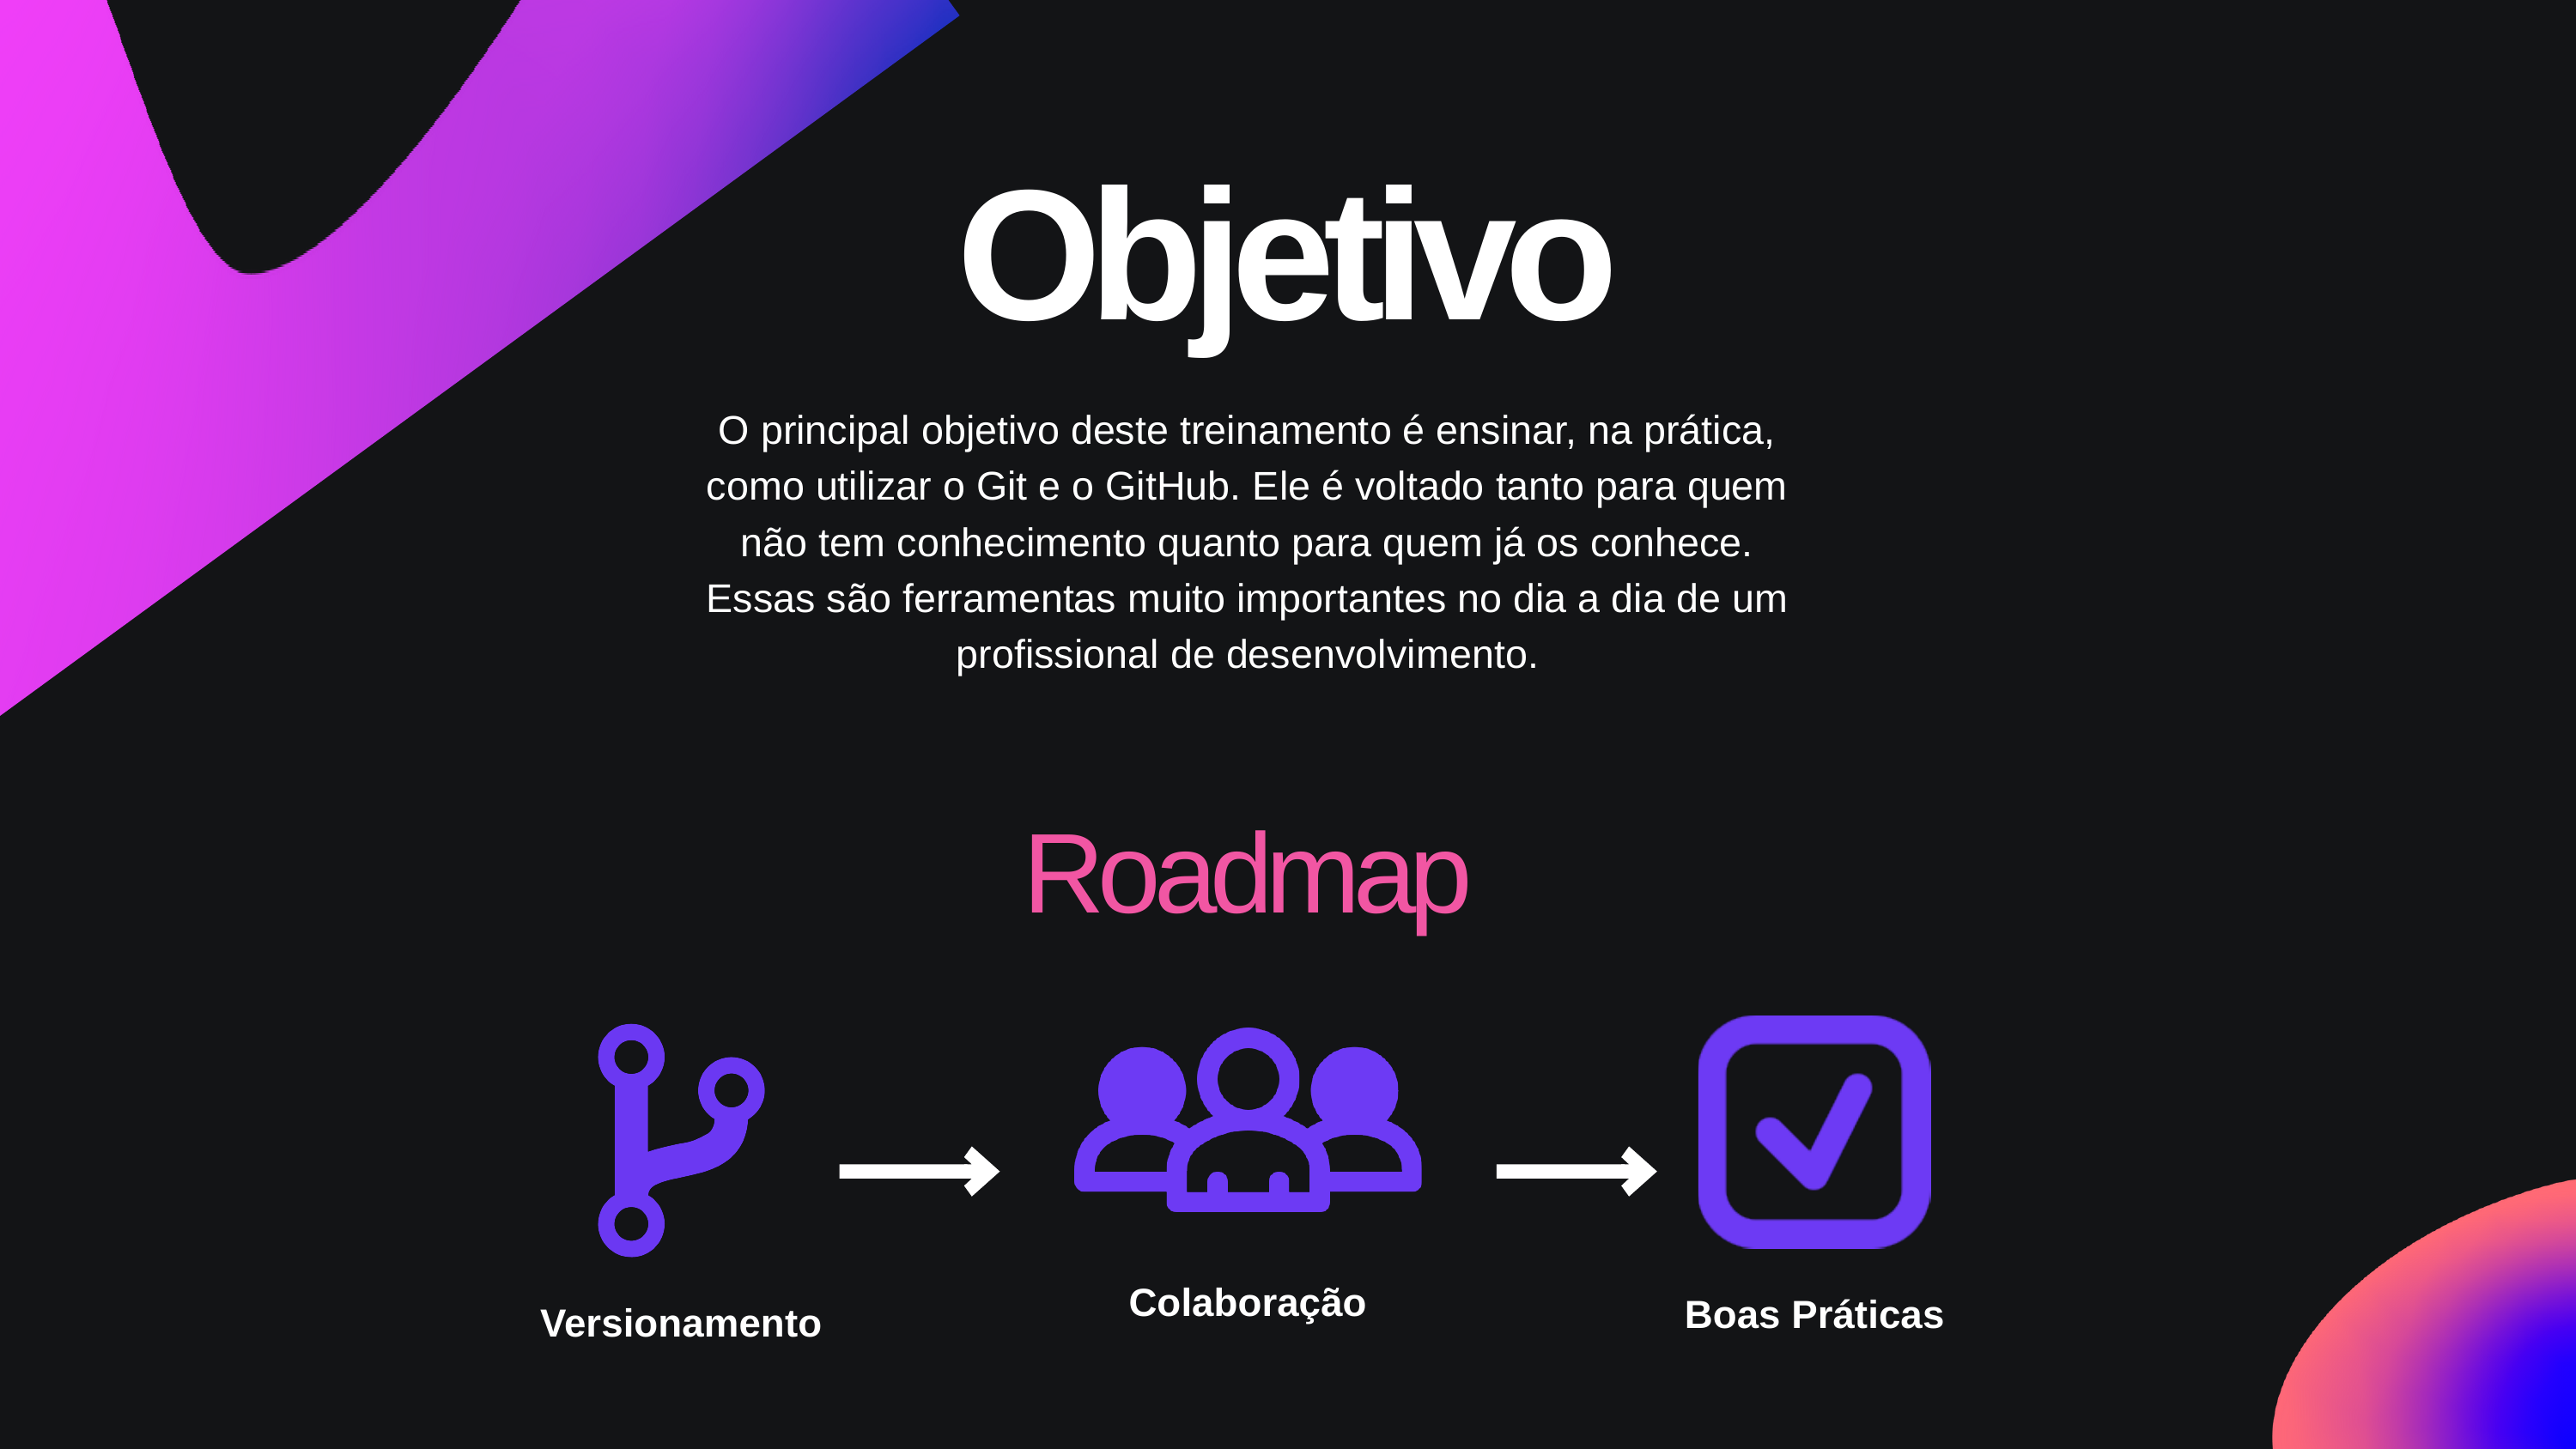

Objetivo
O principal objetivo deste treinamento é ensinar, na prática, como utilizar o Git e o GitHub. Ele é voltado tanto para quem não tem conhecimento quanto para quem já os conhece. Essas são ferramentas muito importantes no dia a dia de um profissional de desenvolvimento.
Roadmap

Colaboração
Boas Práticas
Versionamento